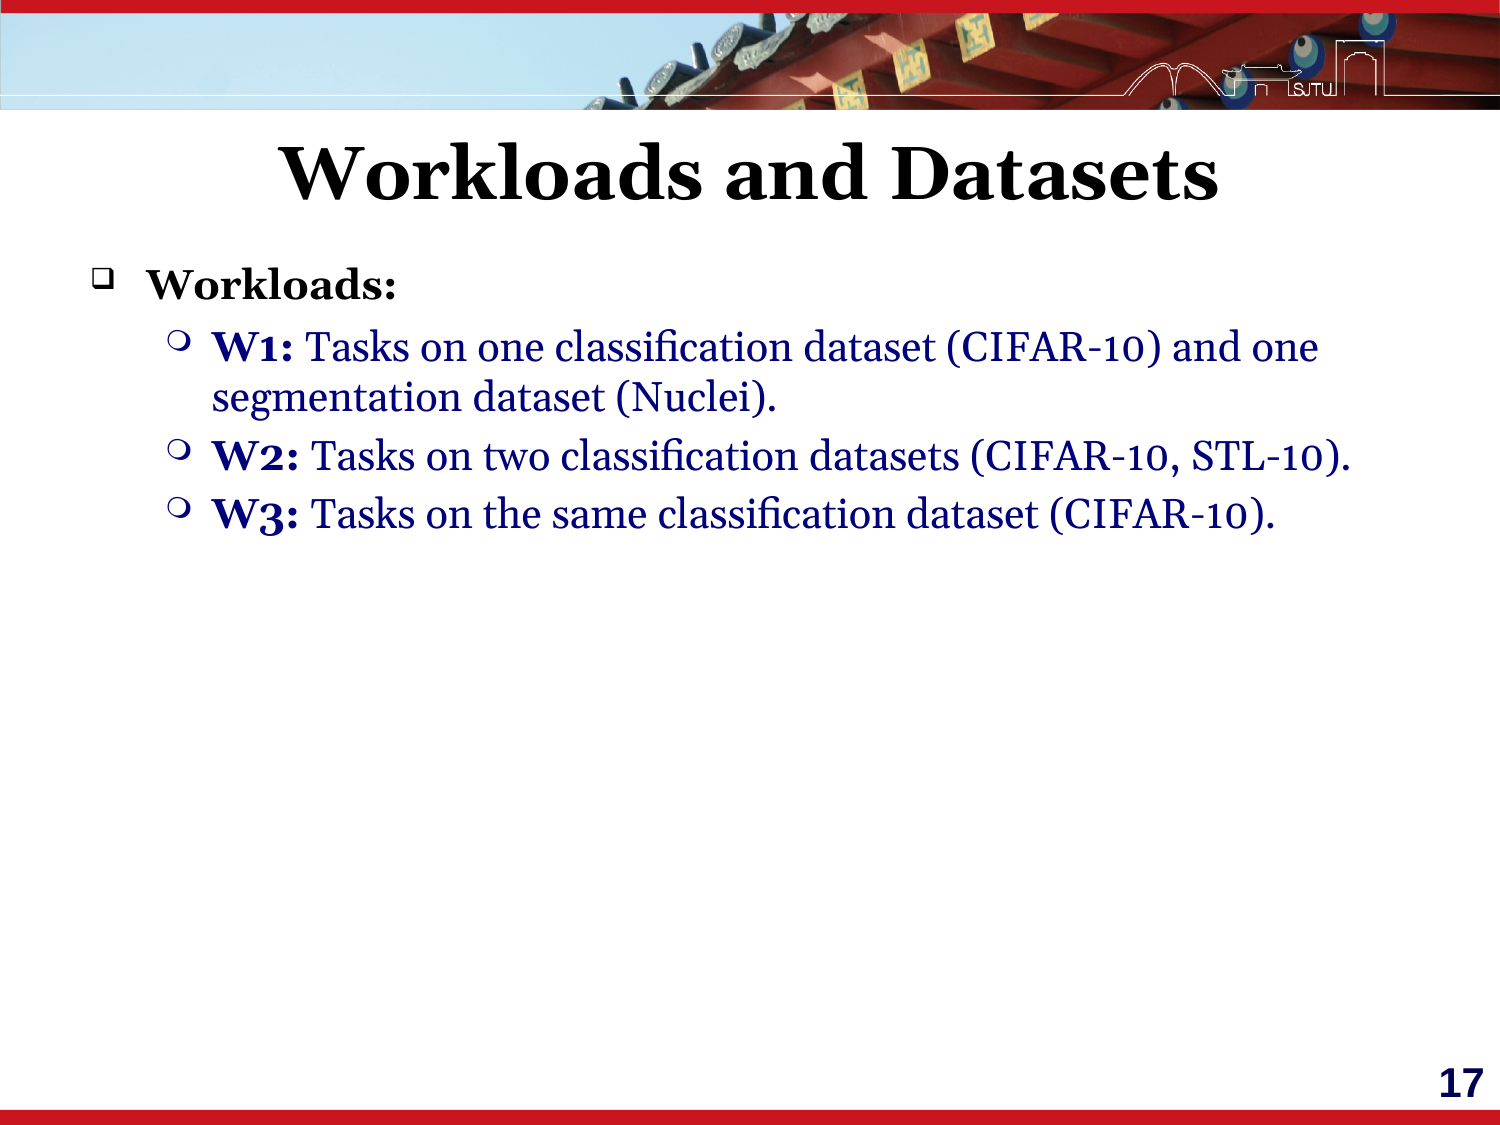

# Workloads and Datasets
Workloads:
W1: Tasks on one classification dataset (CIFAR-10) and one segmentation dataset (Nuclei).
W2: Tasks on two classification datasets (CIFAR-10, STL-10).
W3: Tasks on the same classification dataset (CIFAR-10).

17